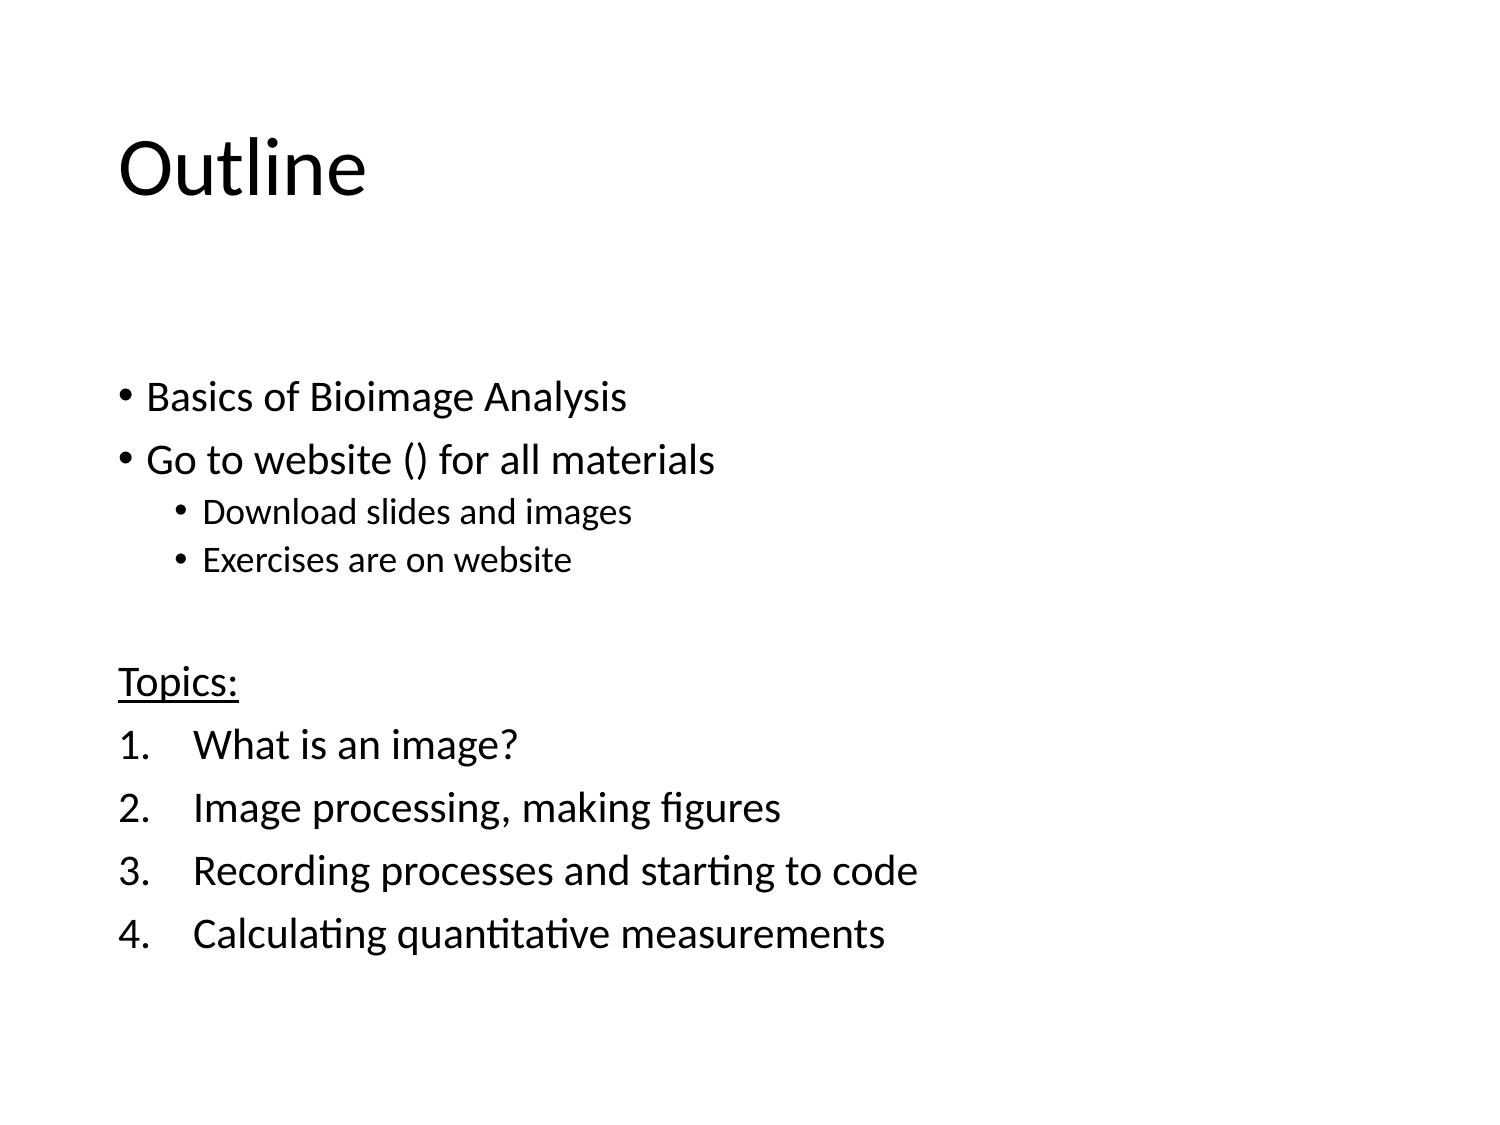

# Outline
Basics of Bioimage Analysis
Go to website () for all materials
Download slides and images
Exercises are on website

Topics:
What is an image?
Image processing, making figures
Recording processes and starting to code
Calculating quantitative measurements